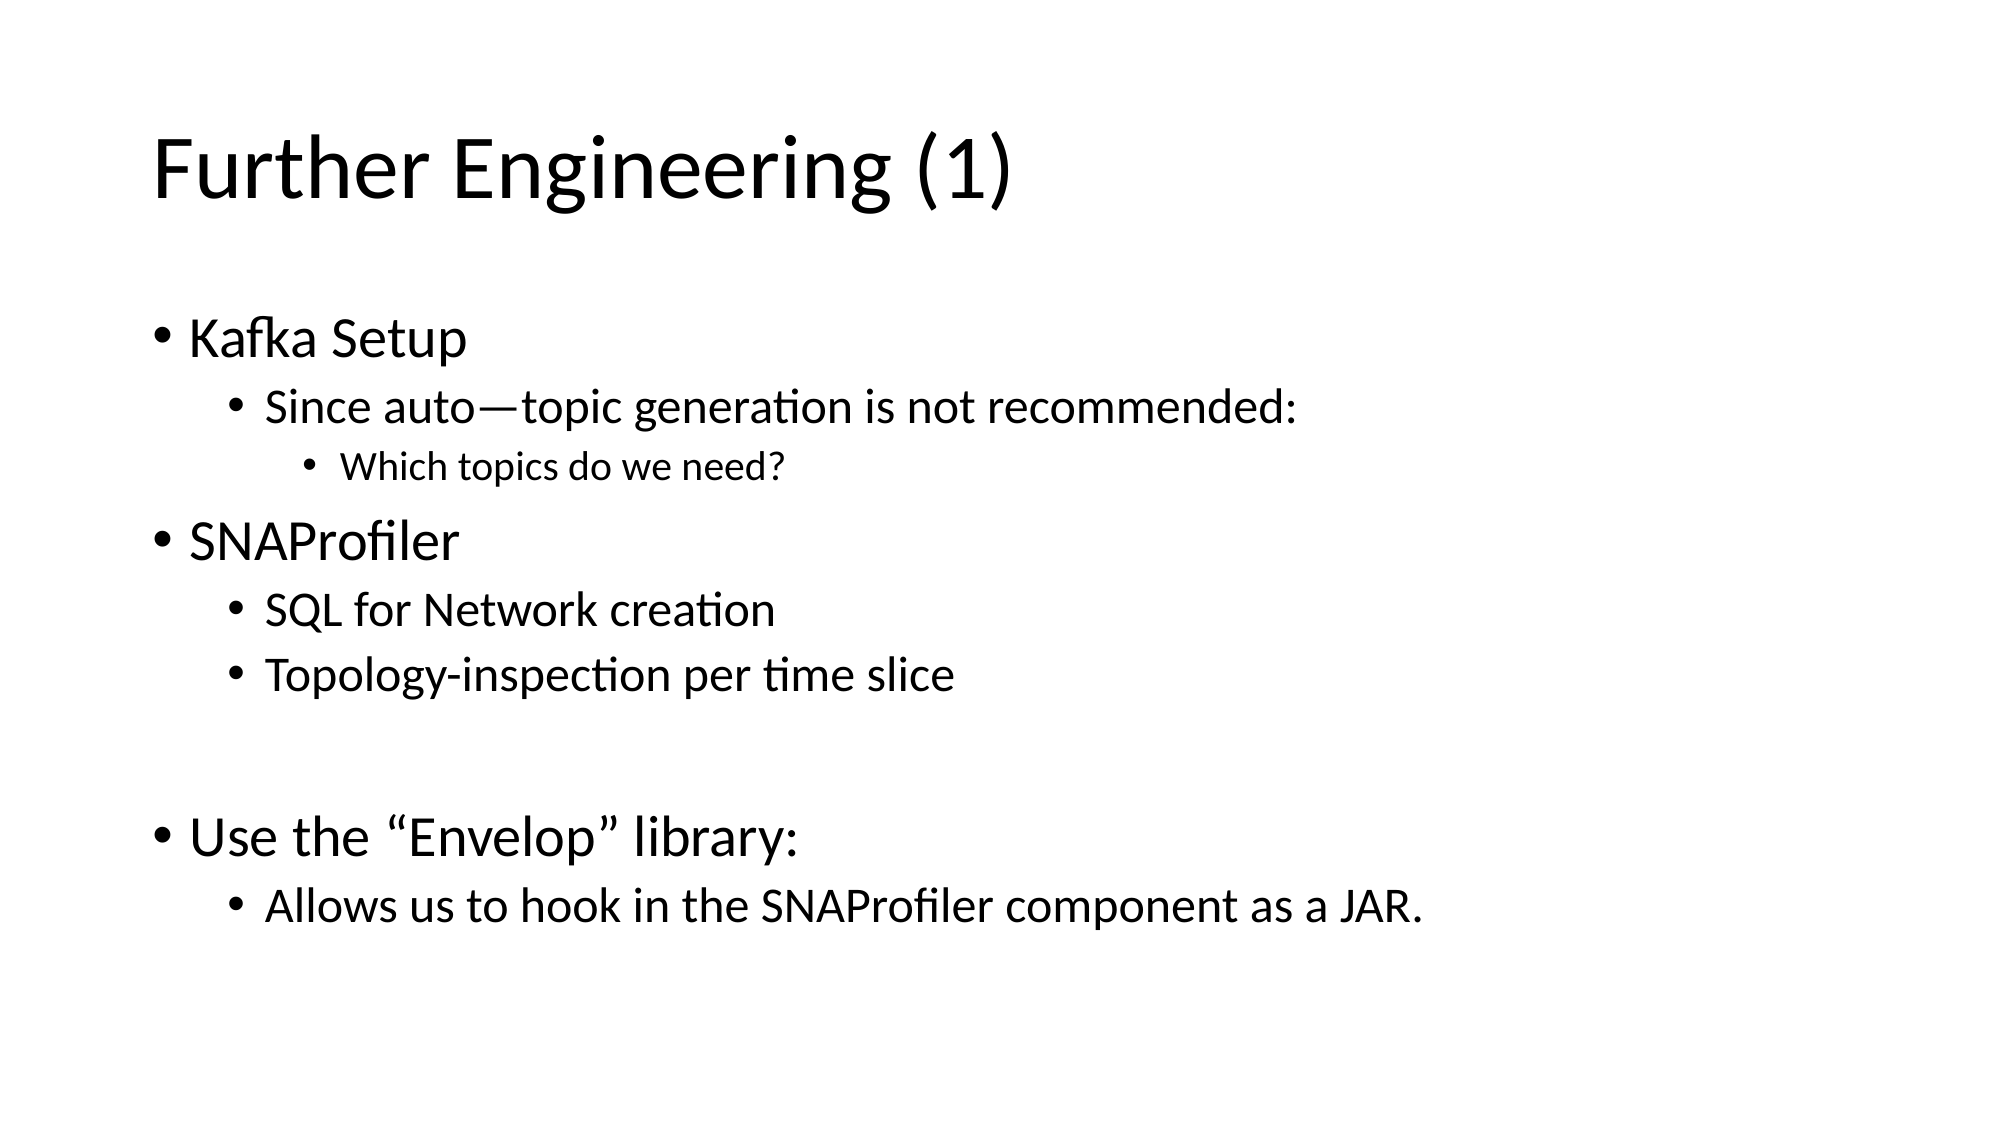

# Further Engineering (1)
Kafka Setup
Since auto—topic generation is not recommended:
Which topics do we need?
SNAProfiler
SQL for Network creation
Topology-inspection per time slice

Use the “Envelop” library:
Allows us to hook in the SNAProfiler component as a JAR.